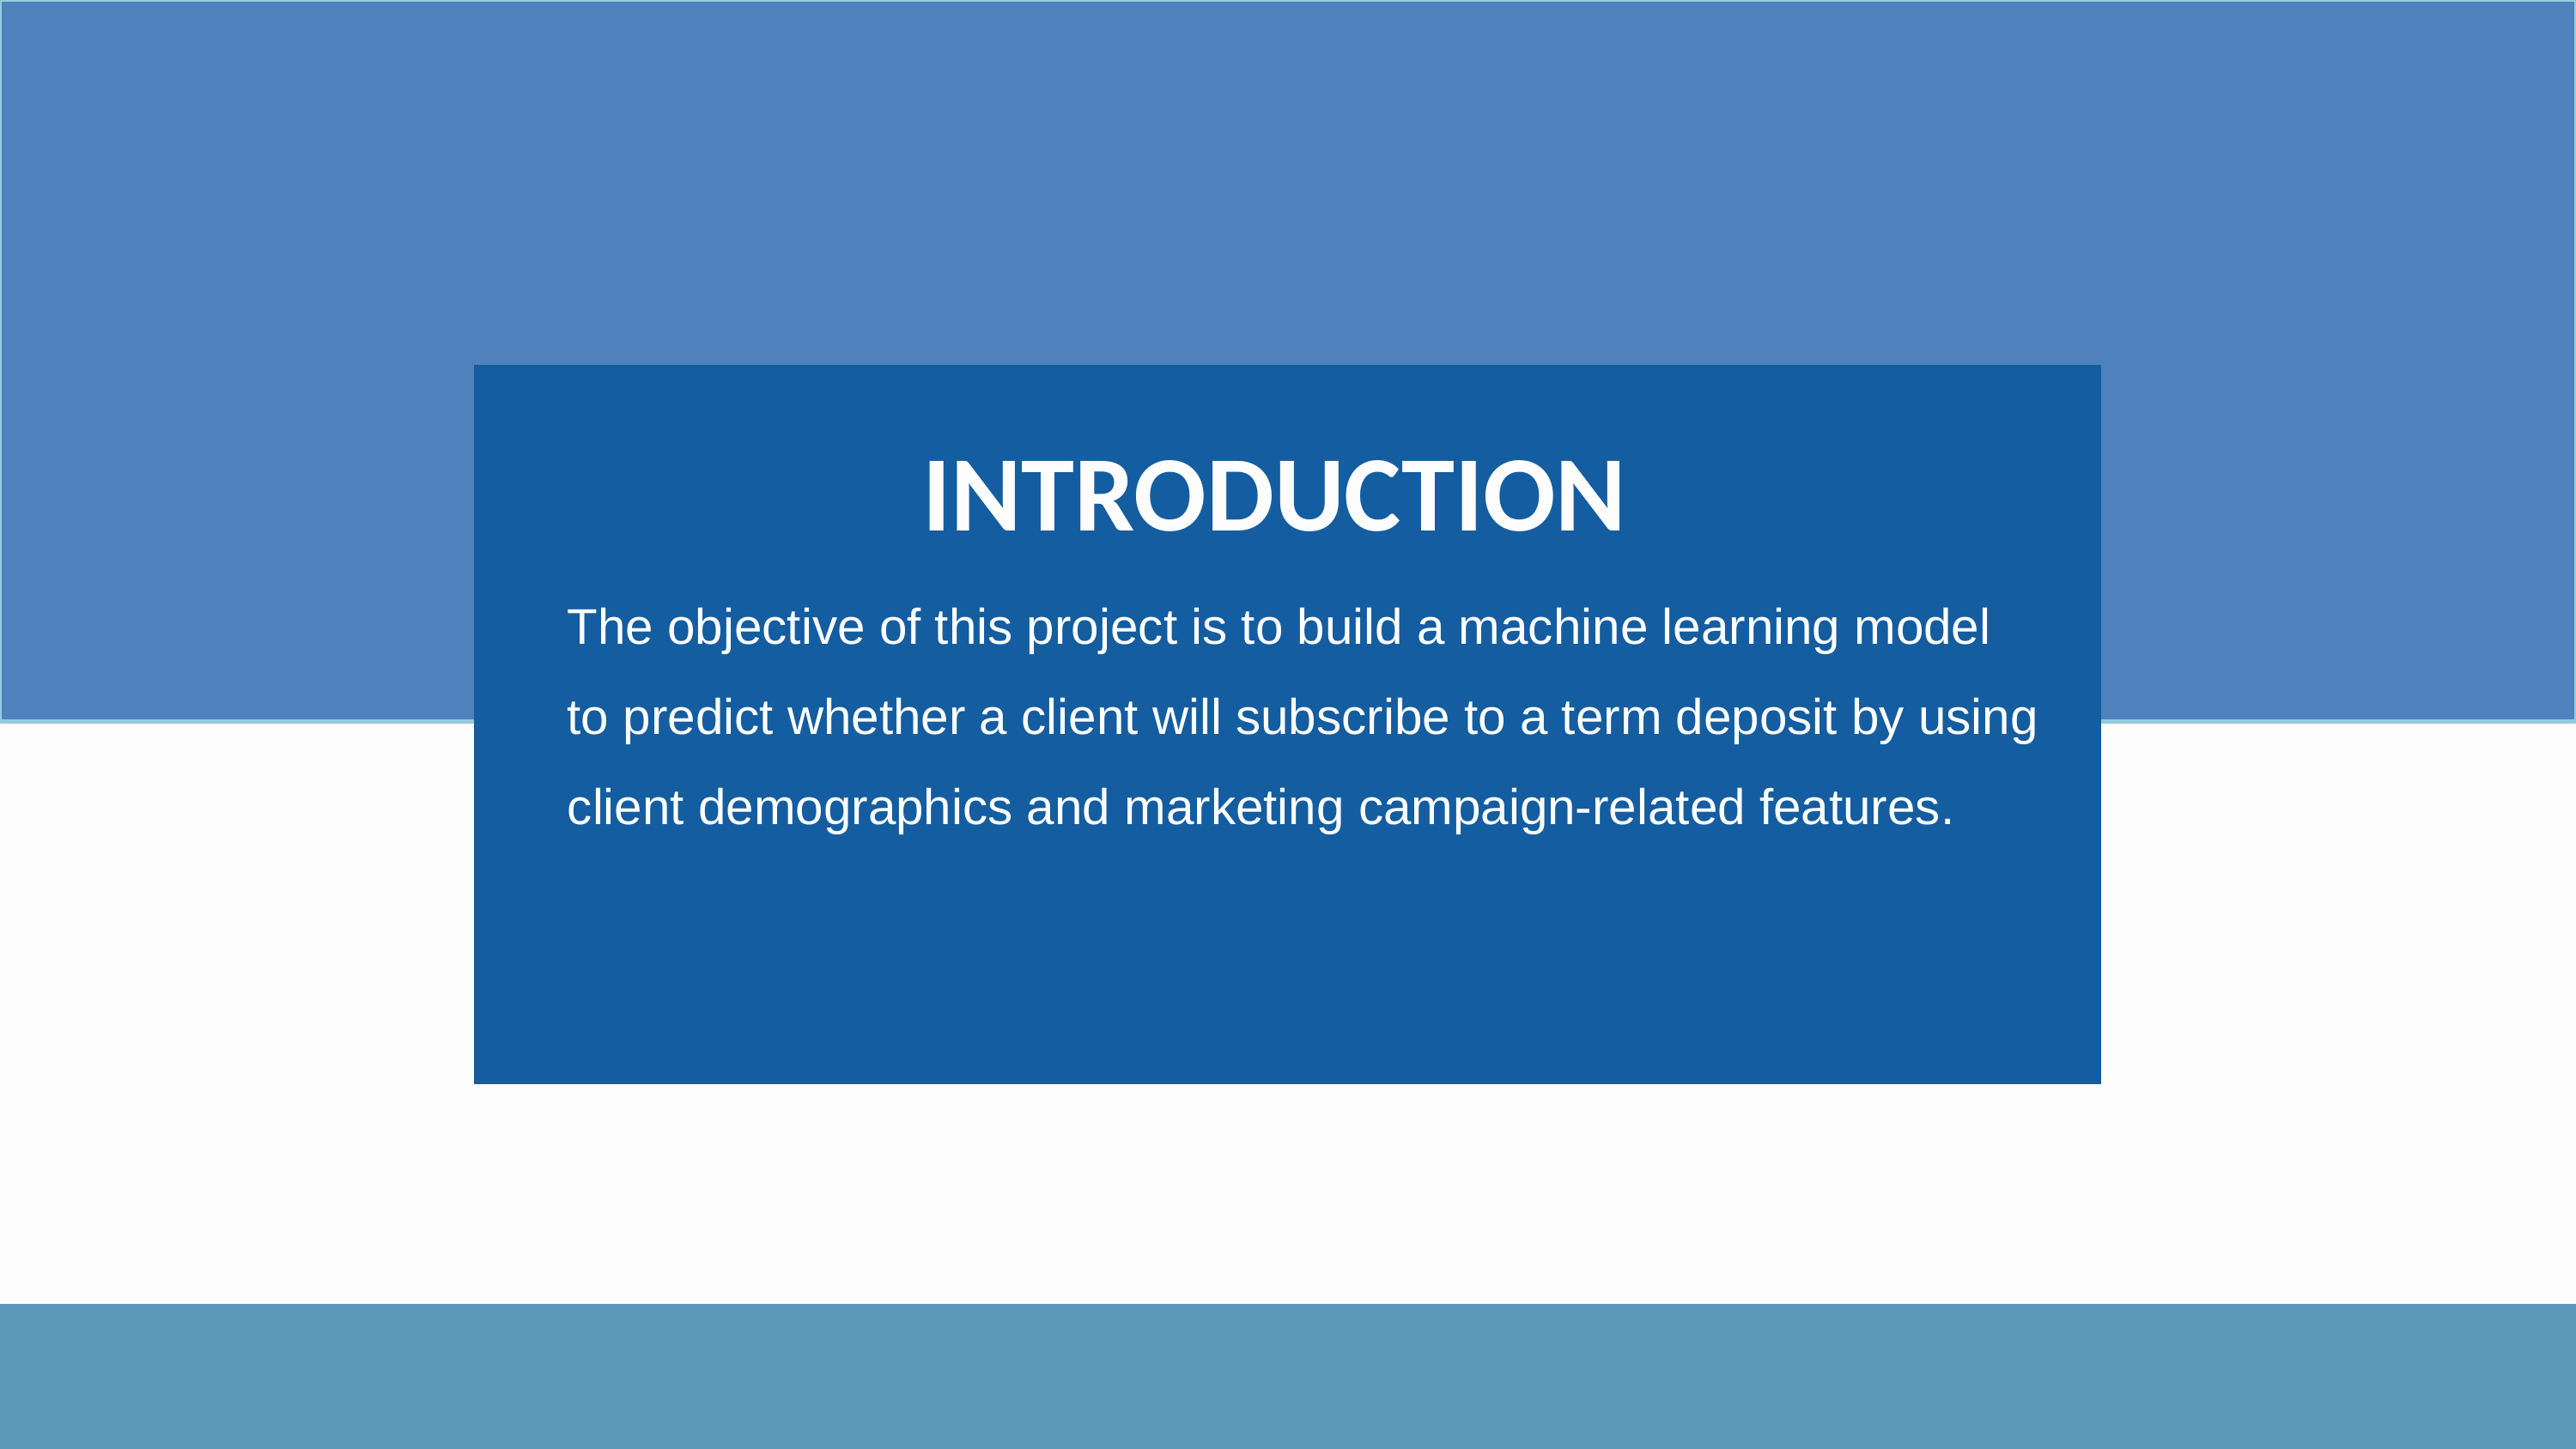

INTRODUCTION
The objective of this project is to build a machine learning model to predict whether a client will subscribe to a term deposit by using client demographics and marketing campaign-related features.